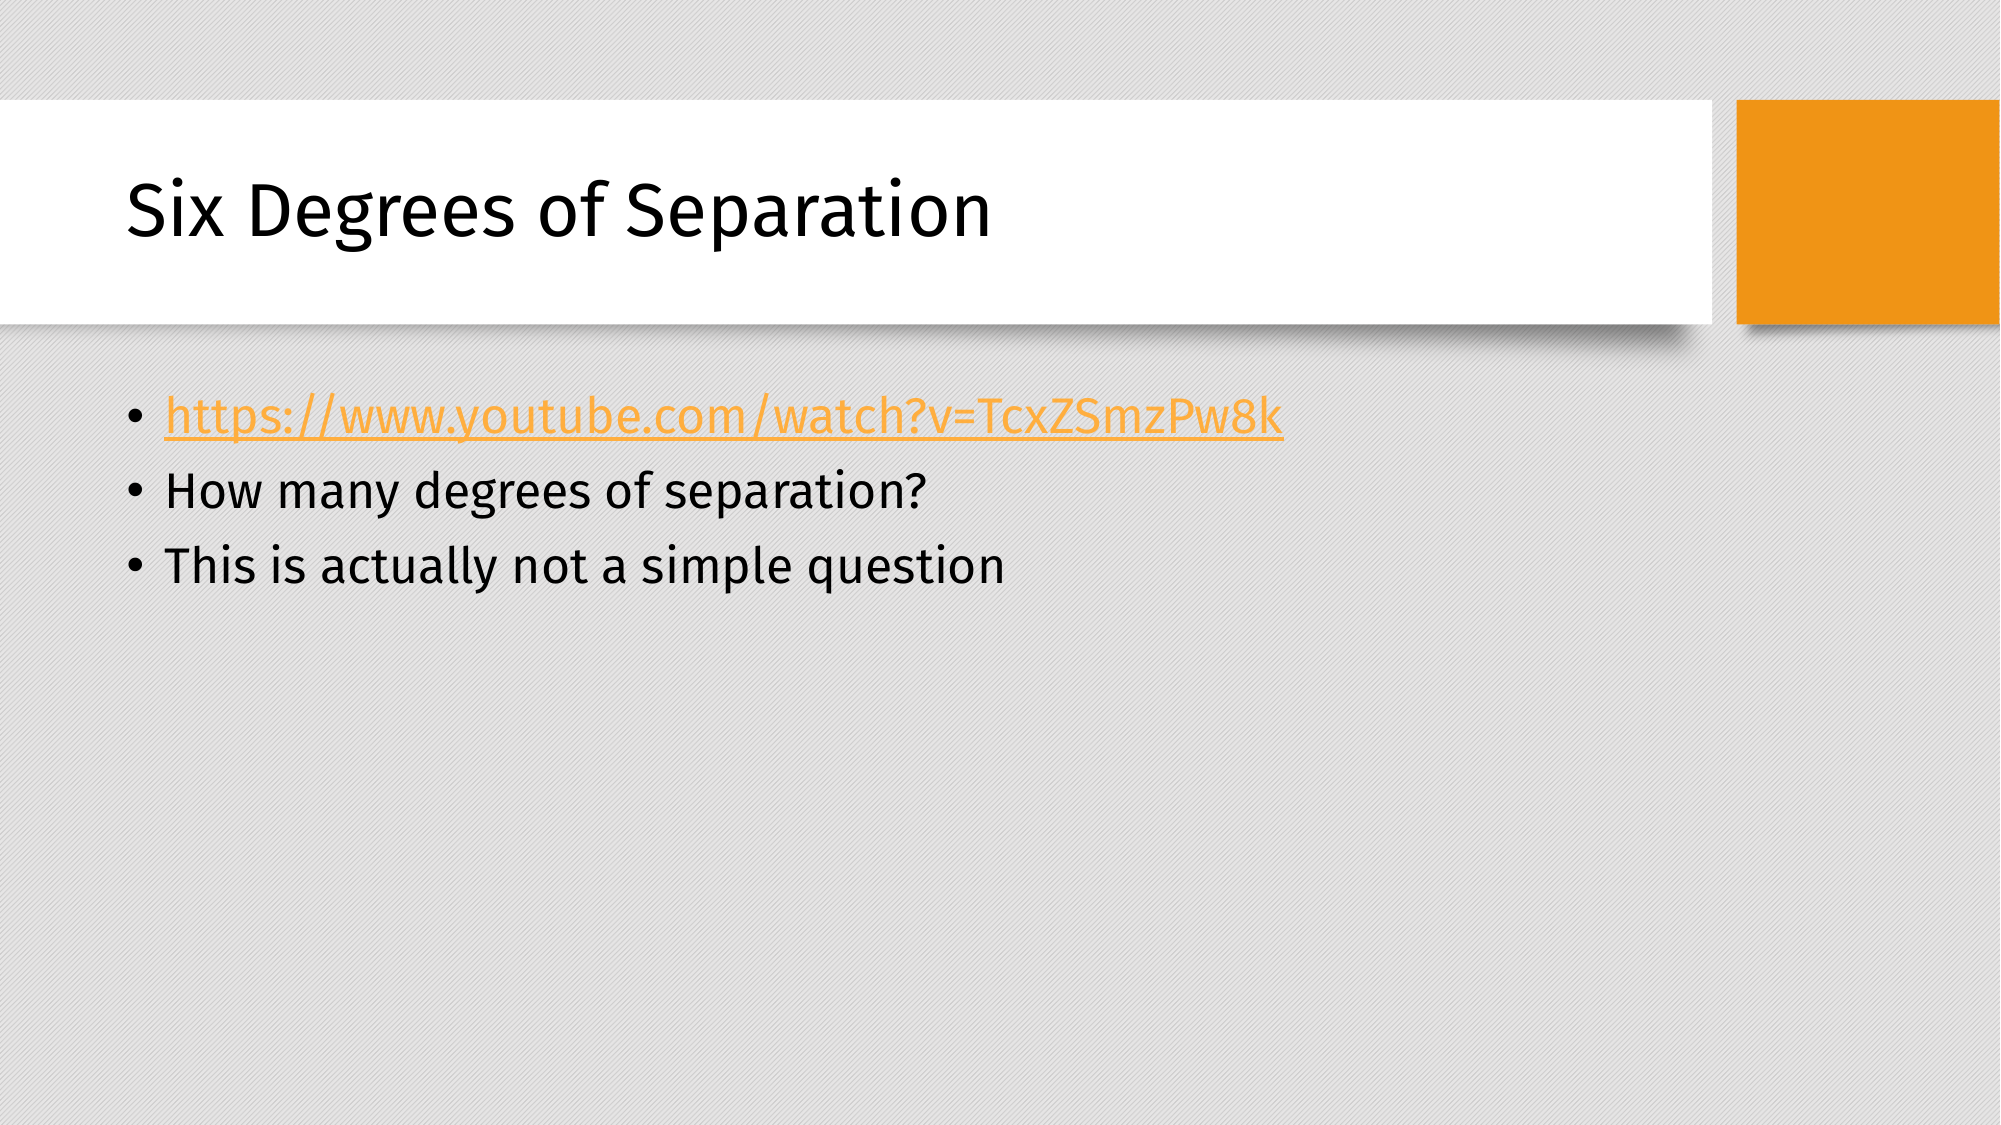

# Six Degrees of Separation
https://www.youtube.com/watch?v=TcxZSmzPw8k
How many degrees of separation?
This is actually not a simple question